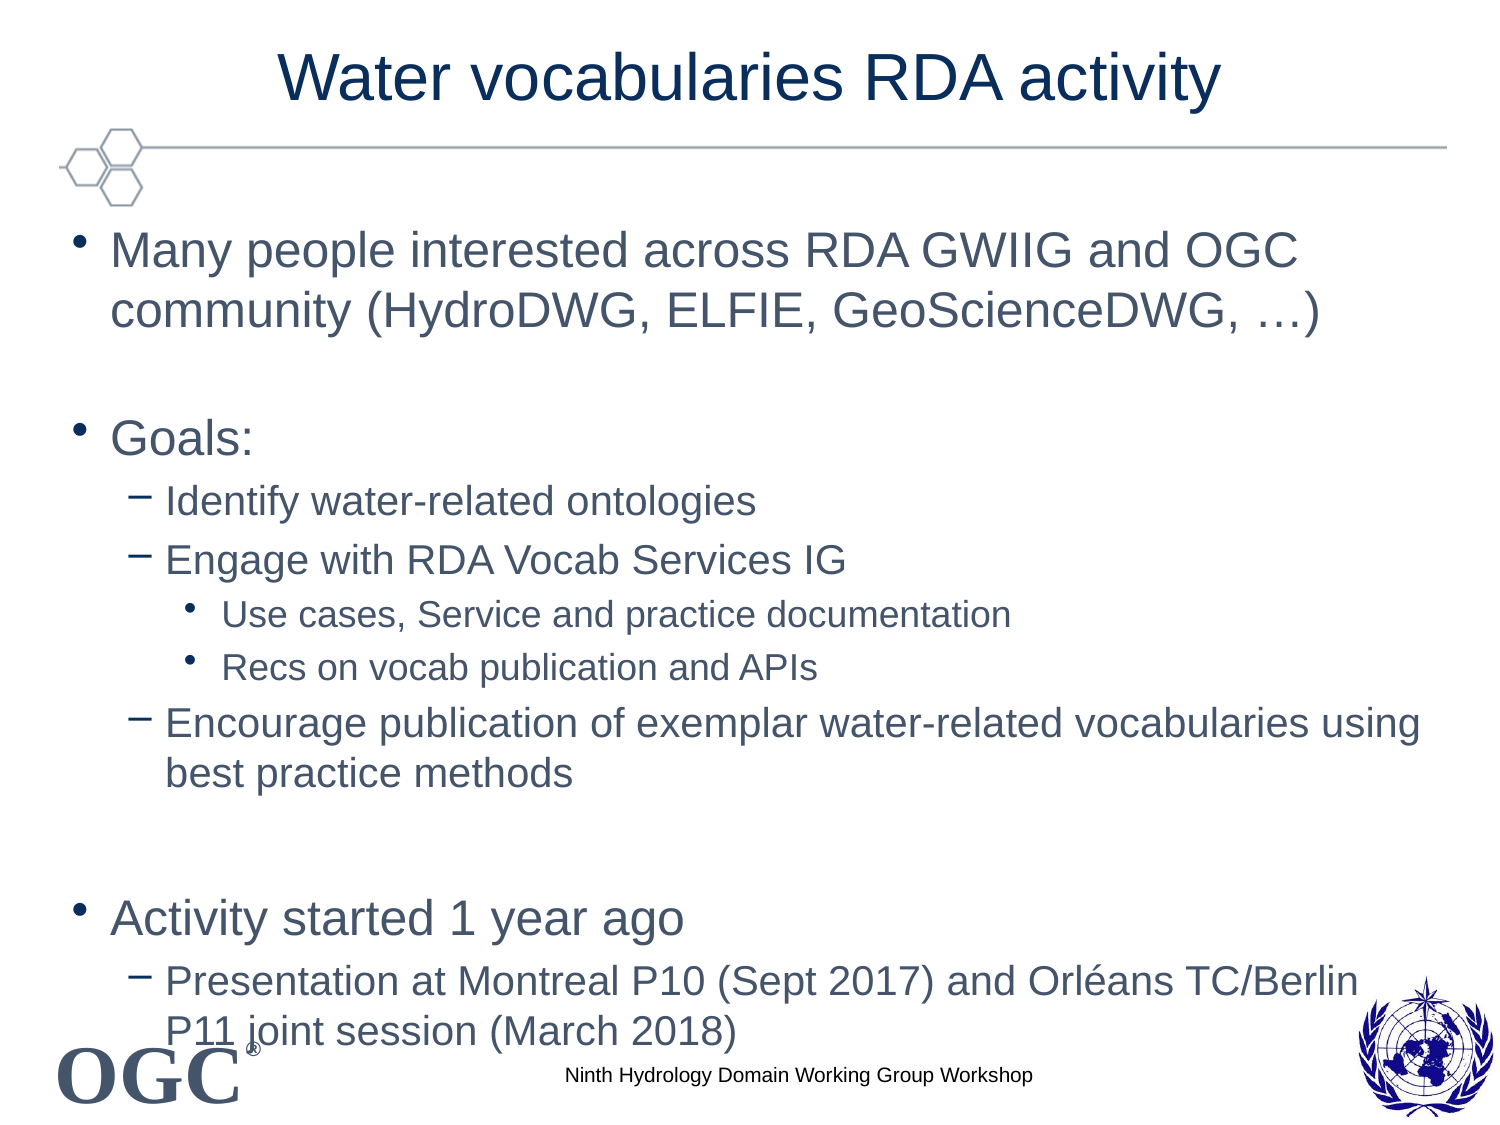

# Water vocabularies RDA activity
Many people interested across RDA GWIIG and OGC community (HydroDWG, ELFIE, GeoScienceDWG, …)

Goals:
Identify water-related ontologies
Engage with RDA Vocab Services IG
Use cases, Service and practice documentation
Recs on vocab publication and APIs
Encourage publication of exemplar water-related vocabularies using best practice methods

Activity started 1 year ago
Presentation at Montreal P10 (Sept 2017) and Orléans TC/Berlin P11 joint session (March 2018)

Ninth Hydrology Domain Working Group Workshop